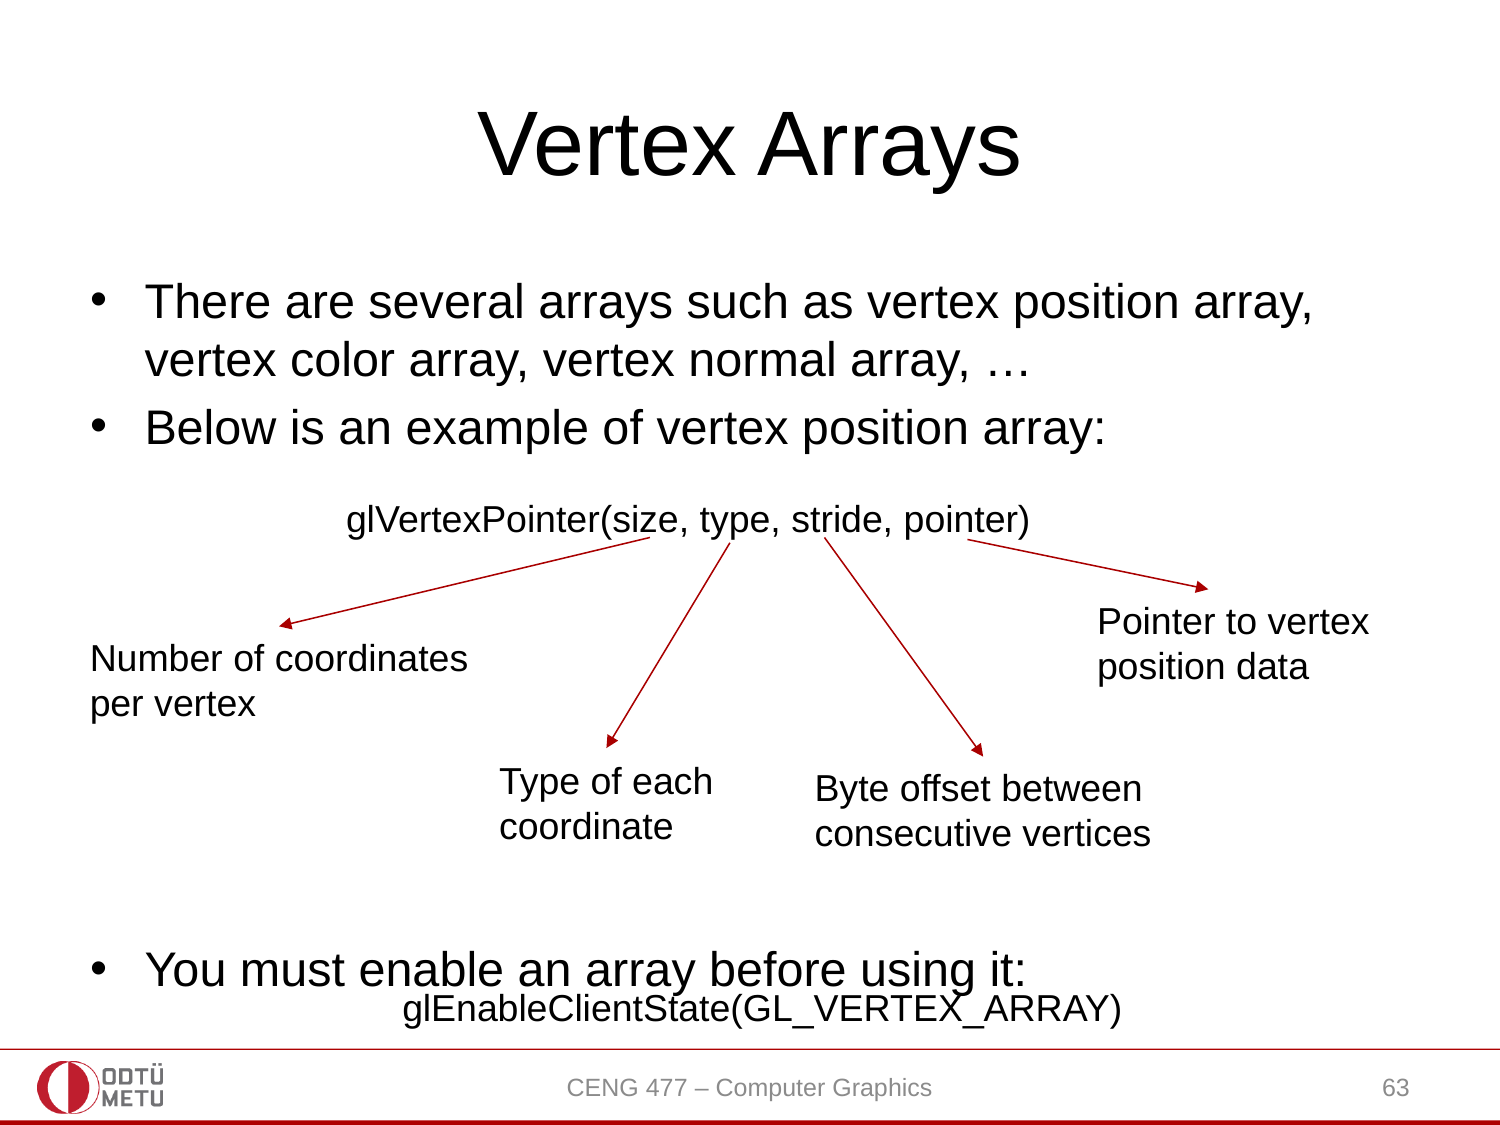

# Vertex Arrays
There are several arrays such as vertex position array, vertex color array, vertex normal array, …
Below is an example of vertex position array:

You must enable an array before using it:
glVertexPointer(size, type, stride, pointer)
Pointer to vertex
position data
Number of coordinates
per vertex
Type of each
coordinate
Byte offset between
consecutive vertices
glEnableClientState(GL_VERTEX_ARRAY)
CENG 477 – Computer Graphics
63